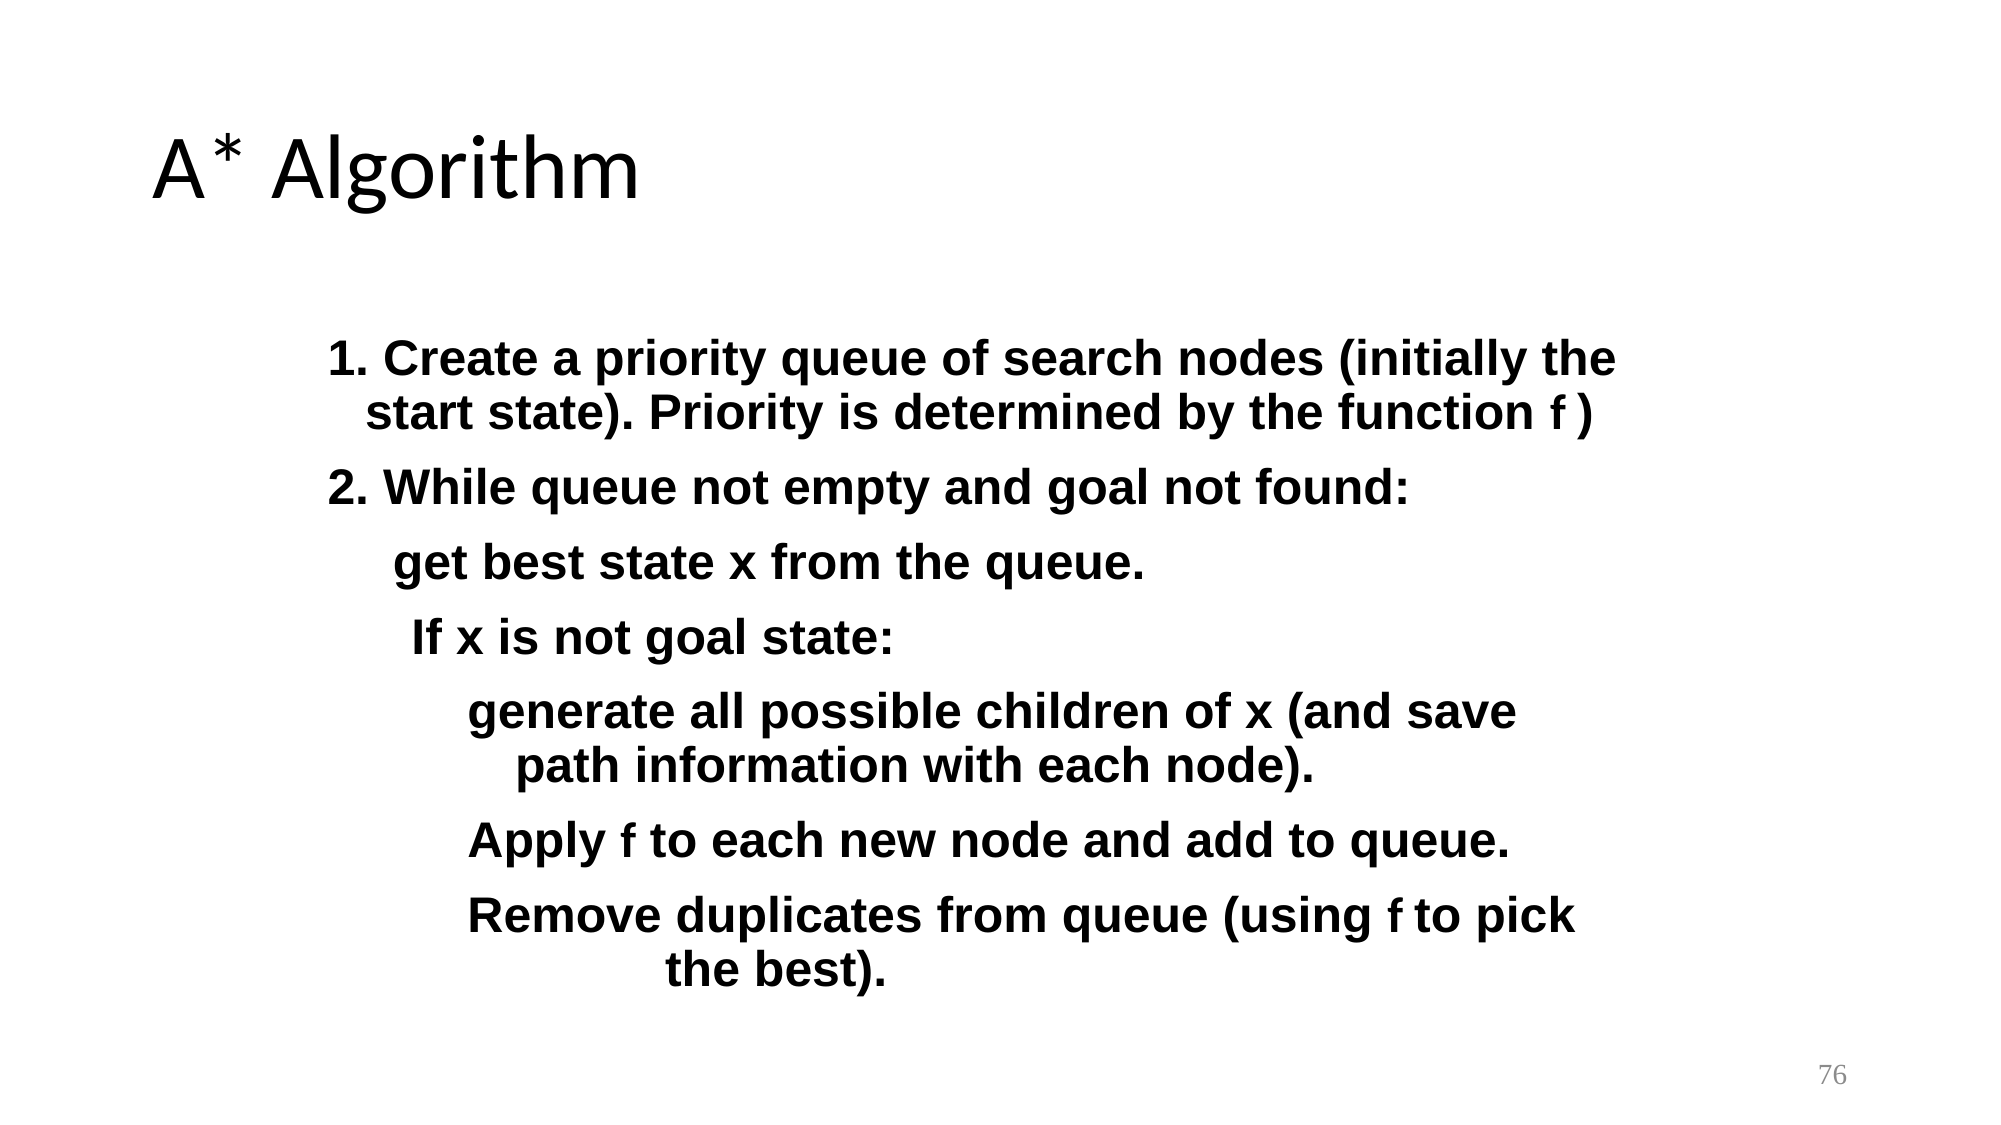

# A* Algorithm
1. Create a priority queue of search nodes (initially the start state). Priority is determined by the function f )
2. While queue not empty and goal not found:
	  get best state x from the queue.
      If x is not goal state:
          generate all possible children of x (and save 	 	path information with each node).
          Apply f to each new node and add to queue.
          Remove duplicates from queue (using f to pick 		the best).
76